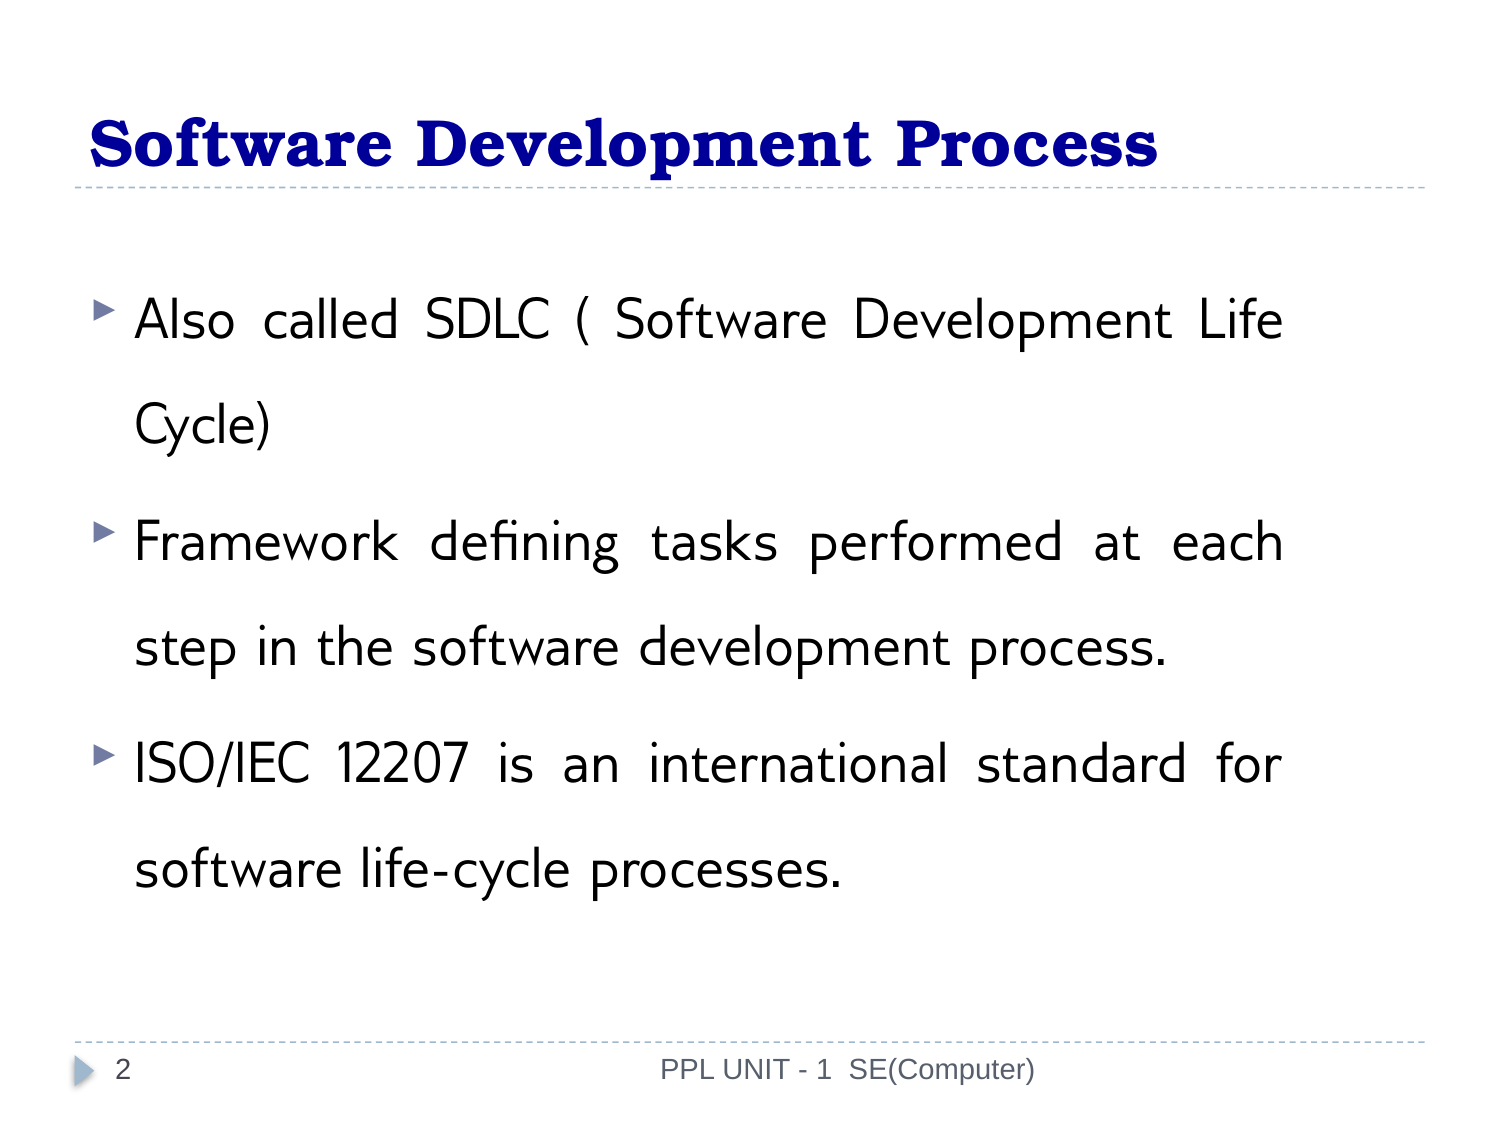

# Software Development Process
Also called SDLC ( Software Development Life Cycle)
Framework defining tasks performed at each step in the software development process.
ISO/IEC 12207 is an international standard for software life-cycle processes.

2
PPL UNIT - 1  SE(Computer)